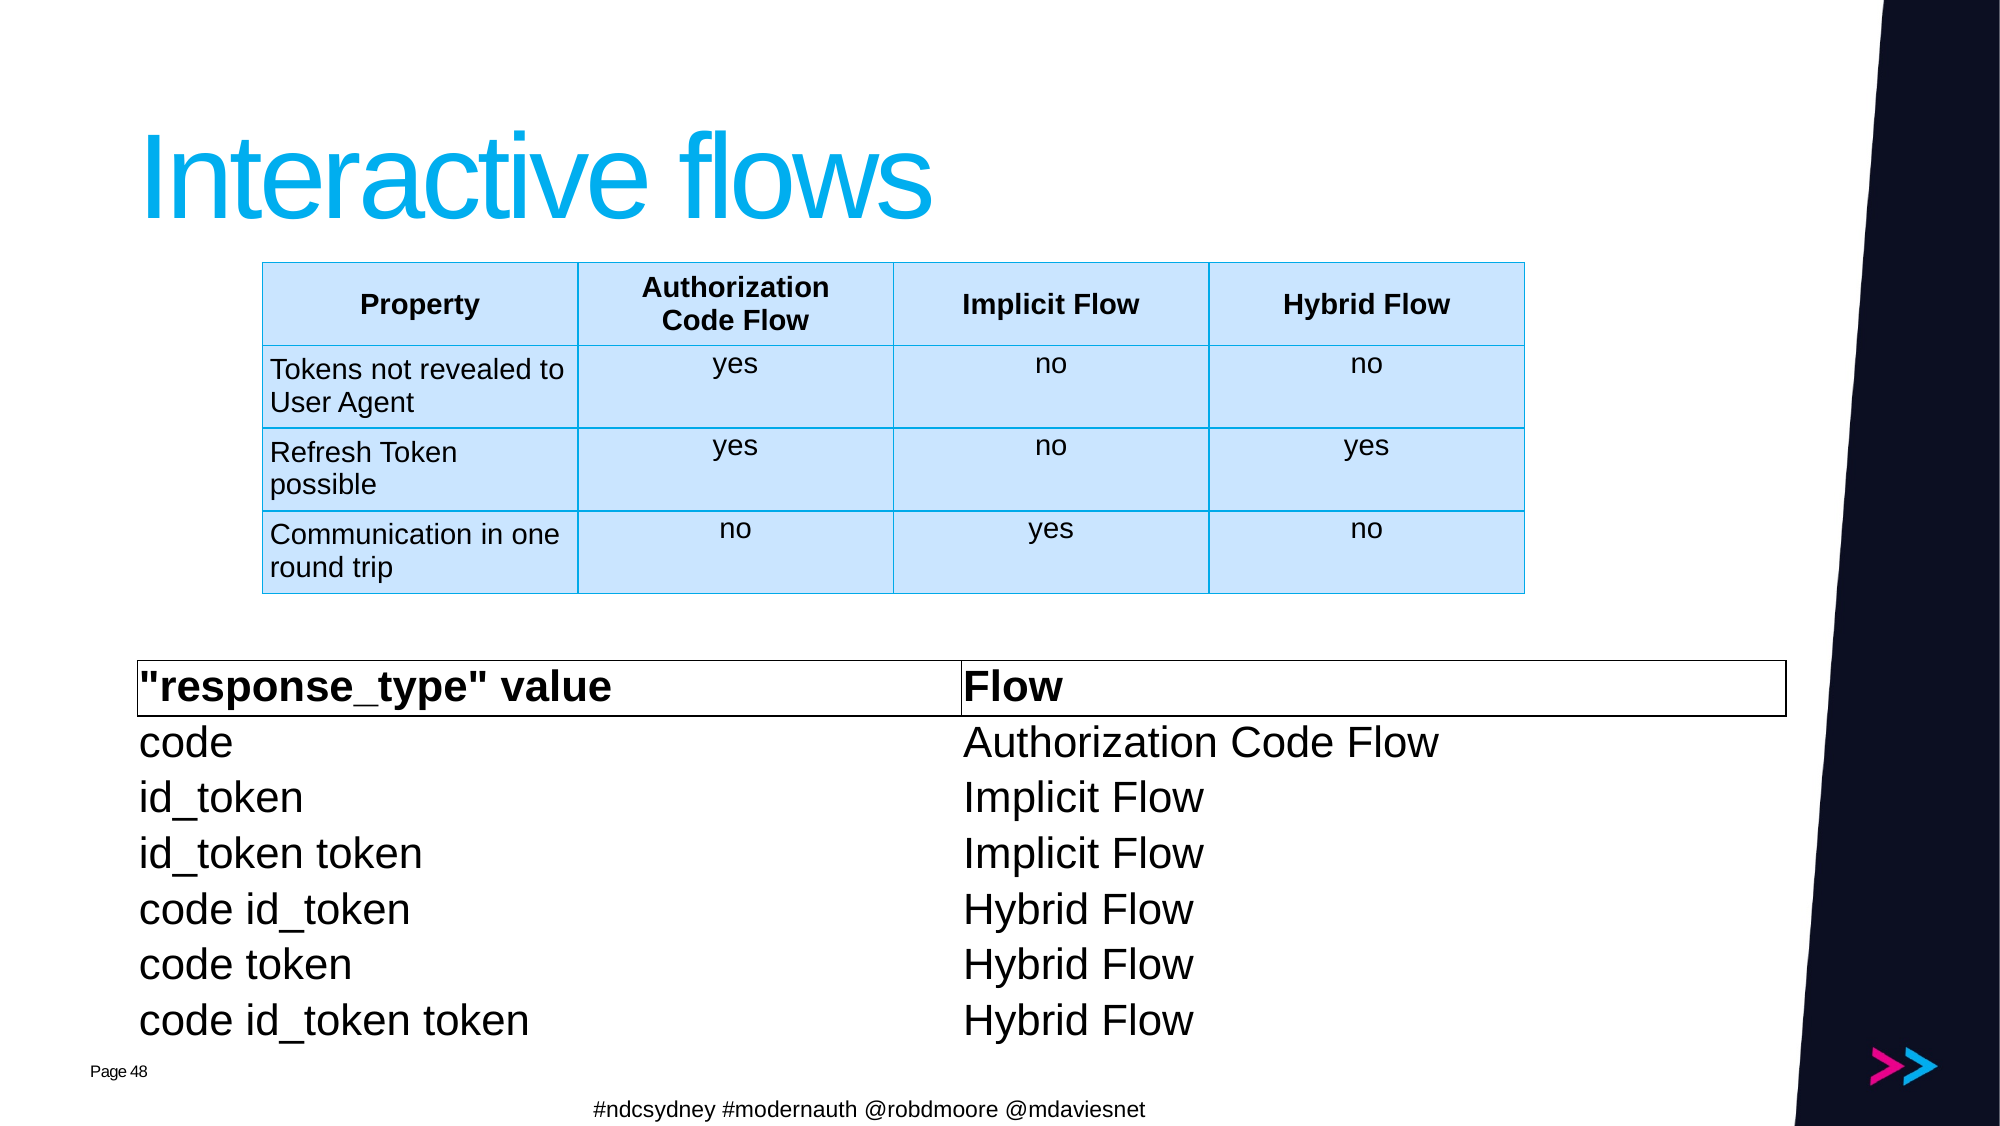

# Interactive flows
| Property | Authorization Code Flow | Implicit Flow | Hybrid Flow |
| --- | --- | --- | --- |
| Tokens not revealed to User Agent | yes | no | no |
| Refresh Token possible | yes | no | yes |
| Communication in one round trip | no | yes | no |
| "response\_type" value | Flow |
| --- | --- |
| code | Authorization Code Flow |
| id\_token | Implicit Flow |
| id\_token token | Implicit Flow |
| code id\_token | Hybrid Flow |
| code token | Hybrid Flow |
| code id\_token token | Hybrid Flow |
48